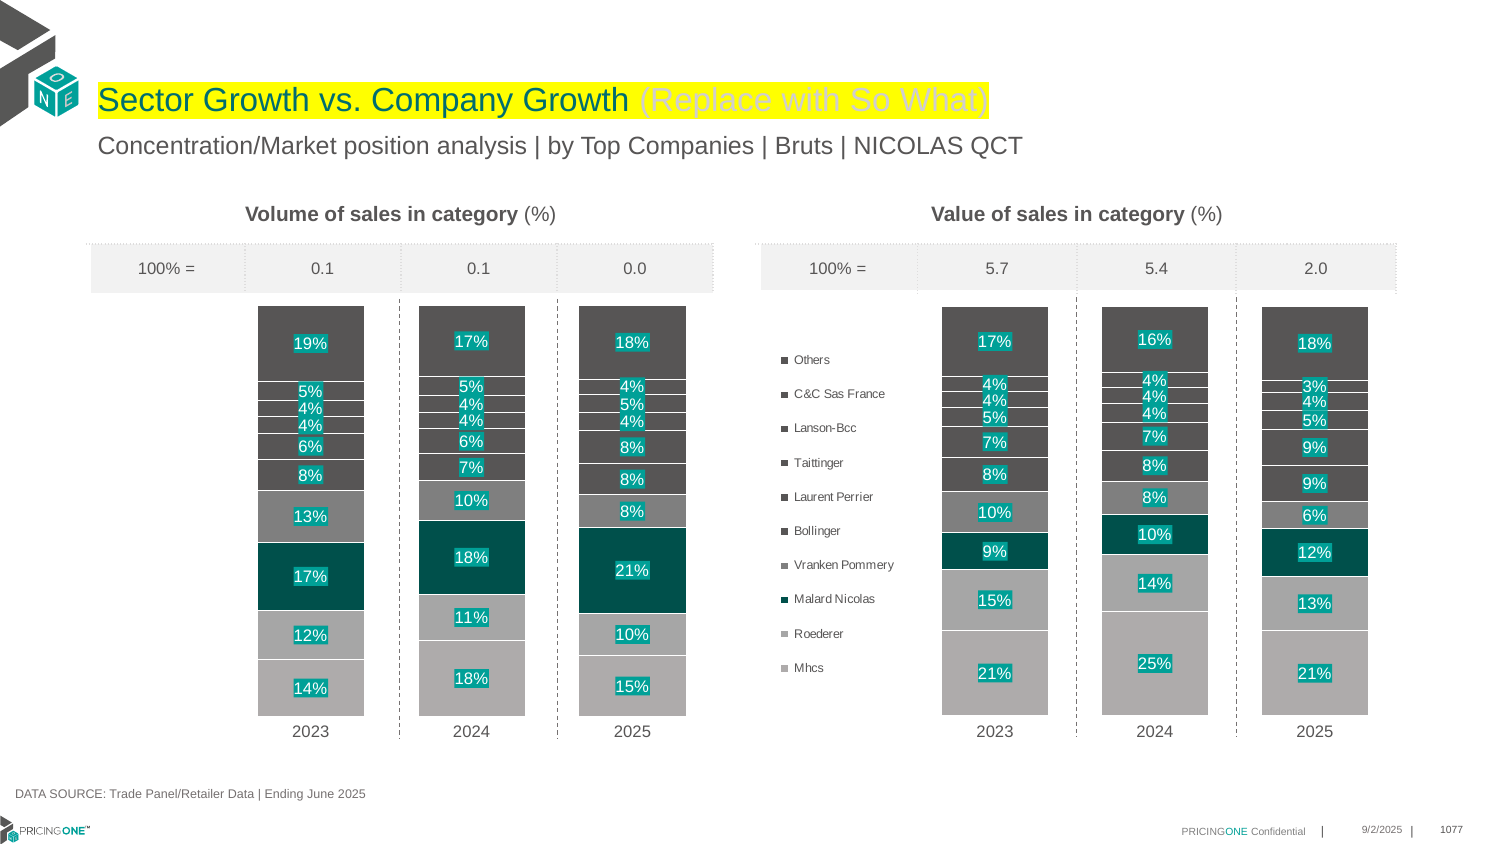

# Sector Growth vs. Company Growth (Replace with So What)
Concentration/Market position analysis | by Top Companies | Bruts | NICOLAS QCT
| Volume of sales in category (%) |  |  |  |
| --- | --- | --- | --- |
| 100% = | 0.1 | 0.1 | 0.0 |
| Value of sales in category (%) |  |  |  |
| --- | --- | --- | --- |
| 100% = | 5.7 | 5.4 | 2.0 |

### Chart

| Category | Mhcs | Roederer | Malard Nicolas | Vranken Pommery | Bollinger | Laurent Perrier | Taittinger | Lanson-Bcc | C&C Sas France | Others |
|---|---|---|---|---|---|---|---|---|---|---|
| 2023 | 0.13804985337243403 | 0.11983137829912023 | 0.1651576246334311 | 0.12659457478005864 | 0.07634714076246334 | 0.0627657624633431 | 0.0404783724340176 | 0.03974523460410557 | 0.04594941348973607 | 0.1850806451612903 |
| 2024 | 0.18398924665979424 | 0.1127483677965759 | 0.18068441372061528 | 0.095395468235199 | 0.06615729792007762 | 0.06078062781719322 | 0.03915266913265822 | 0.040638327976876276 | 0.048005983061467875 | 0.17244759767954237 |
| 2025 | 0.14732142857142858 | 0.10338632404181185 | 0.20911367595818817 | 0.07910496515679442 | 0.07687282229965157 | 0.07994882404181185 | 0.04262848432055749 | 0.04507839721254355 | 0.037184233449477355 | 0.17936084494773522 |

### Chart

| Category | Mhcs | Roederer | Malard Nicolas | Vranken Pommery | Bollinger | Laurent Perrier | Taittinger | Lanson-Bcc | C&C Sas France | Others |
|---|---|---|---|---|---|---|---|---|---|---|
| 2023 | 0.20823756105346275 | 0.14949950188800093 | 0.08825086734767904 | 0.10080601671048199 | 0.08457345653017925 | 0.0743967285954745 | 0.045814591858442846 | 0.03936334661340653 | 0.036651218989053776 | 0.1724067104138184 |
| 2024 | 0.25442817000534557 | 0.1382715561556372 | 0.09902937376379167 | 0.08111483718395376 | 0.07547869639804398 | 0.0685039279086915 | 0.044583273379015416 | 0.038814425418940895 | 0.03740459807992103 | 0.16237114170665898 |
| 2025 | 0.2071108730497377 | 0.13276713058372447 | 0.11699052092065193 | 0.06484852336380721 | 0.09033420387132178 | 0.08547109420471866 | 0.04851004851004851 | 0.04281069783253189 | 0.030336180991202825 | 0.18082072667225504 |
DATA SOURCE: Trade Panel/Retailer Data | Ending June 2025

9/2/2025
1077